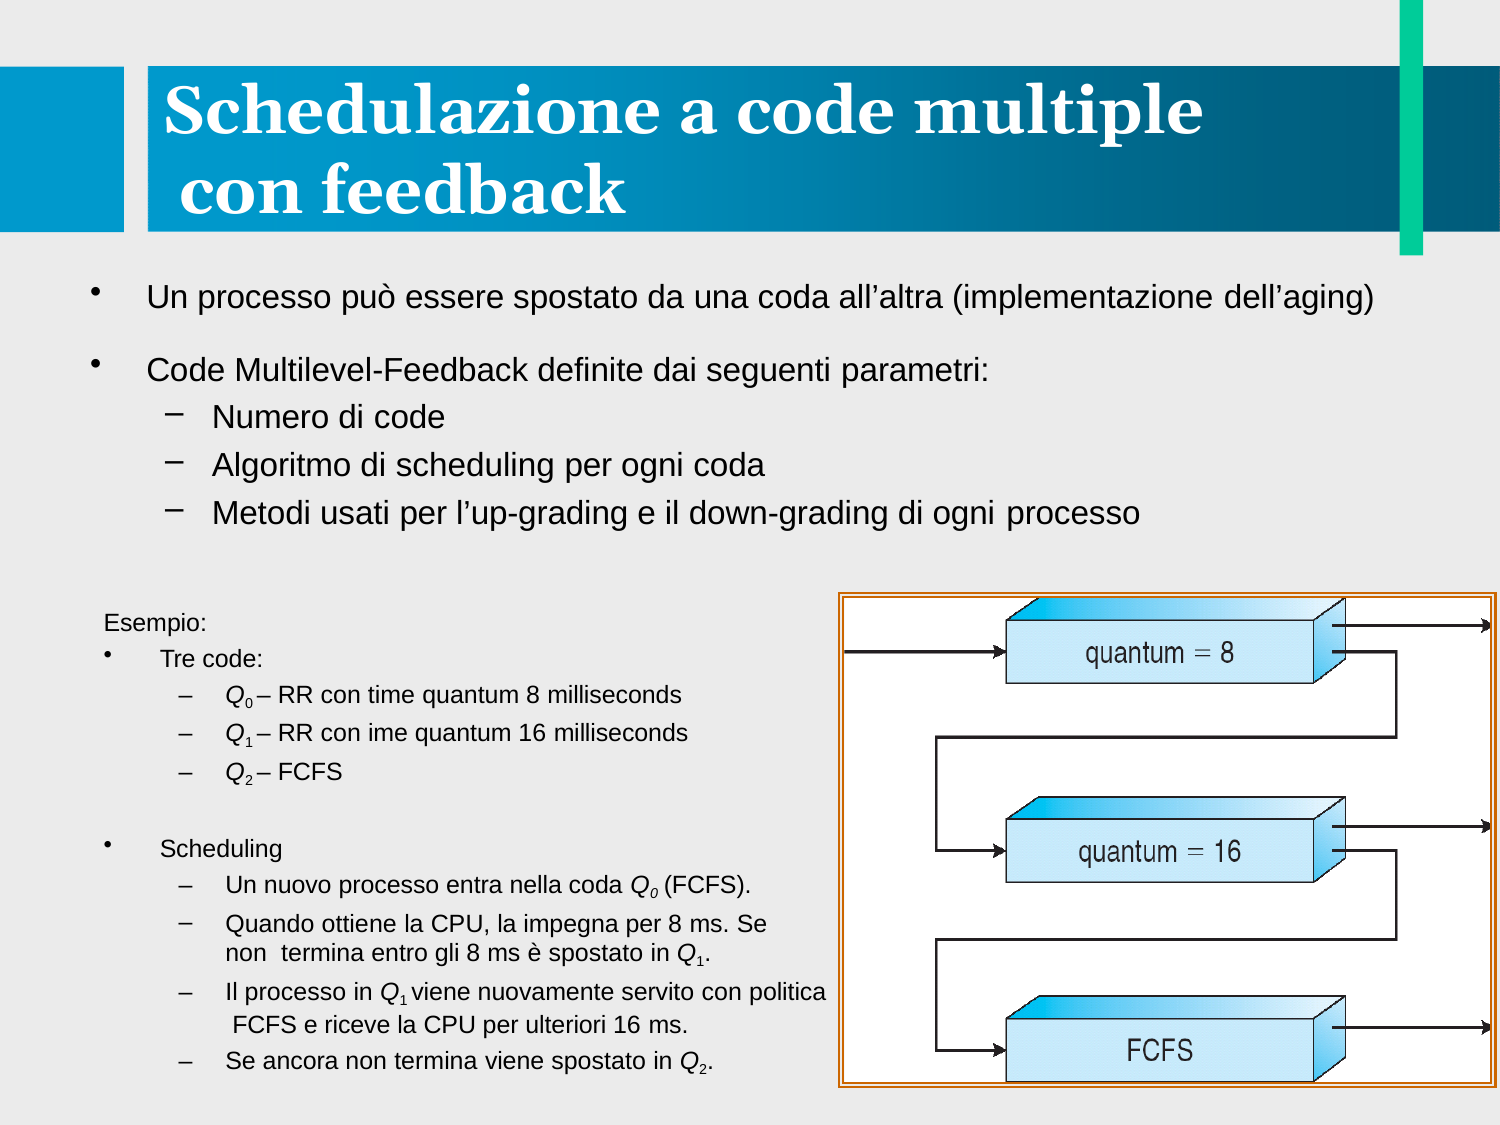

# Schedulazione a code multiple  con feedback

Un processo può essere spostato da una coda all’altra (implementazione dell’aging)
Code Multilevel-Feedback definite dai seguenti parametri:
Numero di code
Algoritmo di scheduling per ogni coda
Metodi usati per l’up-grading e il down-grading di ogni processo

Esempio:
Tre code:
Q0 – RR con time quantum 8 milliseconds
Q1 – RR con ime quantum 16 milliseconds
Q2 – FCFS

Scheduling
Un nuovo processo entra nella coda Q0 (FCFS).
Quando ottiene la CPU, la impegna per 8 ms. Se non  termina entro gli 8 ms è spostato in Q1.
Il processo in Q1 viene nuovamente servito con politica  FCFS e riceve la CPU per ulteriori 16 ms.
Se ancora non termina viene spostato in Q2.

40